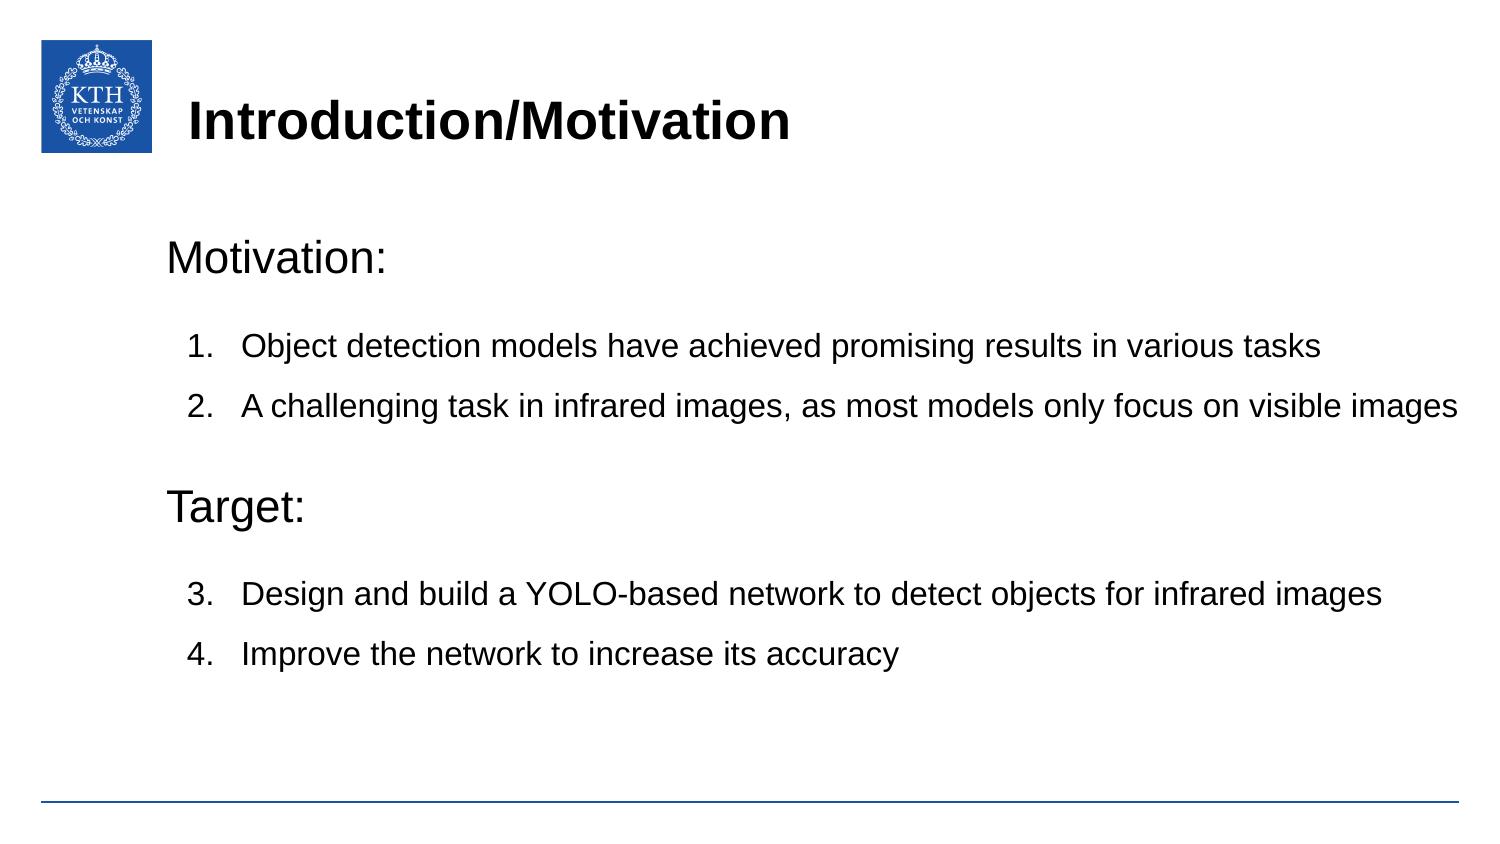

# Introduction/Motivation
Motivation:
Object detection models have achieved promising results in various tasks
A challenging task in infrared images, as most models only focus on visible images
Target:
Design and build a YOLO-based network to detect objects for infrared images
Improve the network to increase its accuracy